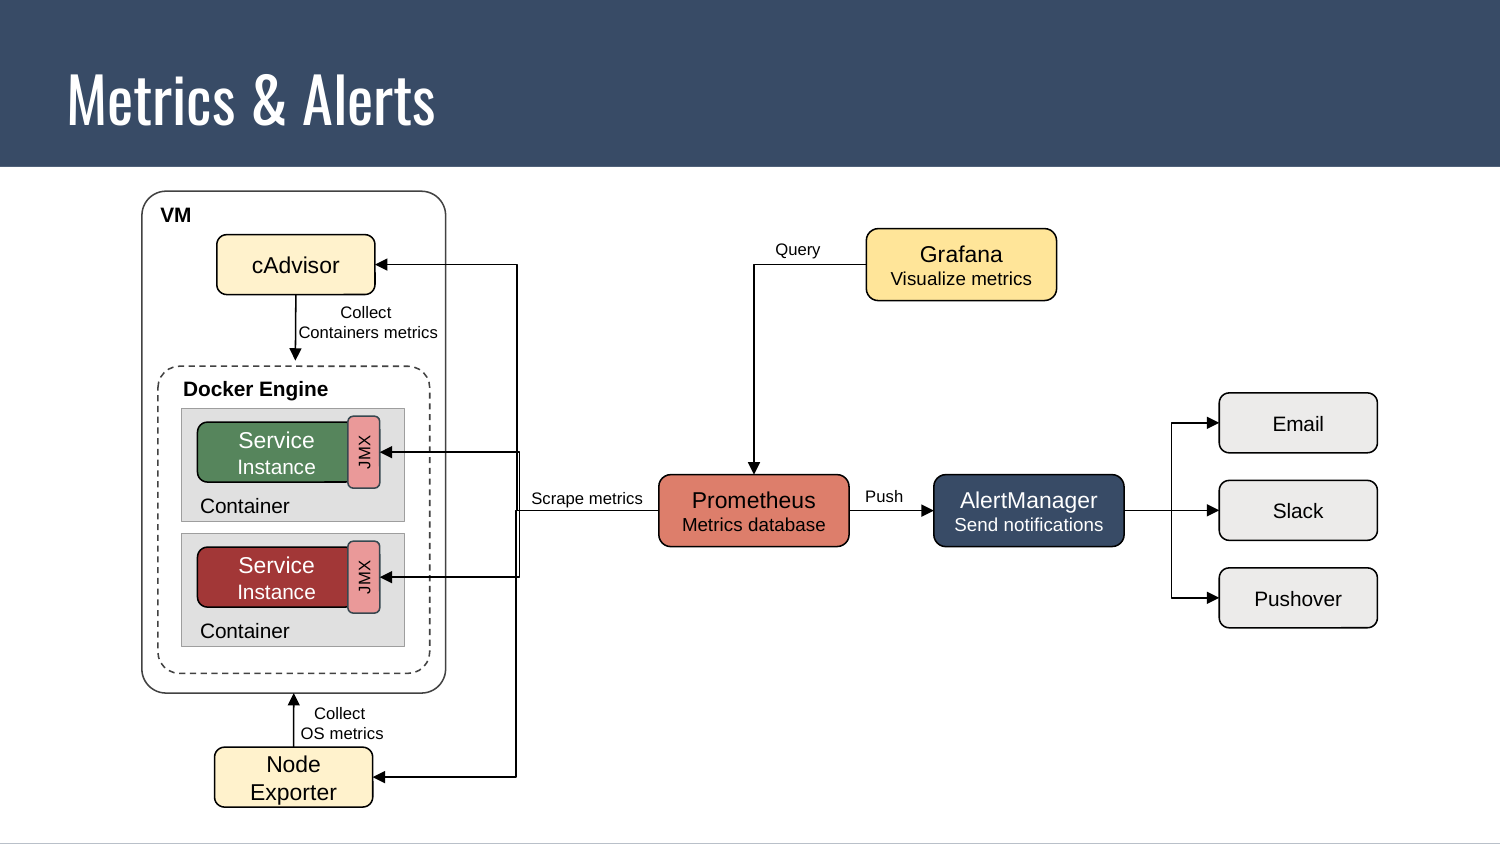

# Metrics & Alerts

VM

Query
Grafana
Visualize metrics
cAdvisor
Collect
Containers metrics
Docker Engine

Email

Service
Instance
JMX
Push
Scrape metrics
Prometheus
Metrics database
AlertManager
Send notifications
Container
Slack

Service
Instance
JMX
Pushover
Container
Collect
OS metrics
Node
Exporter